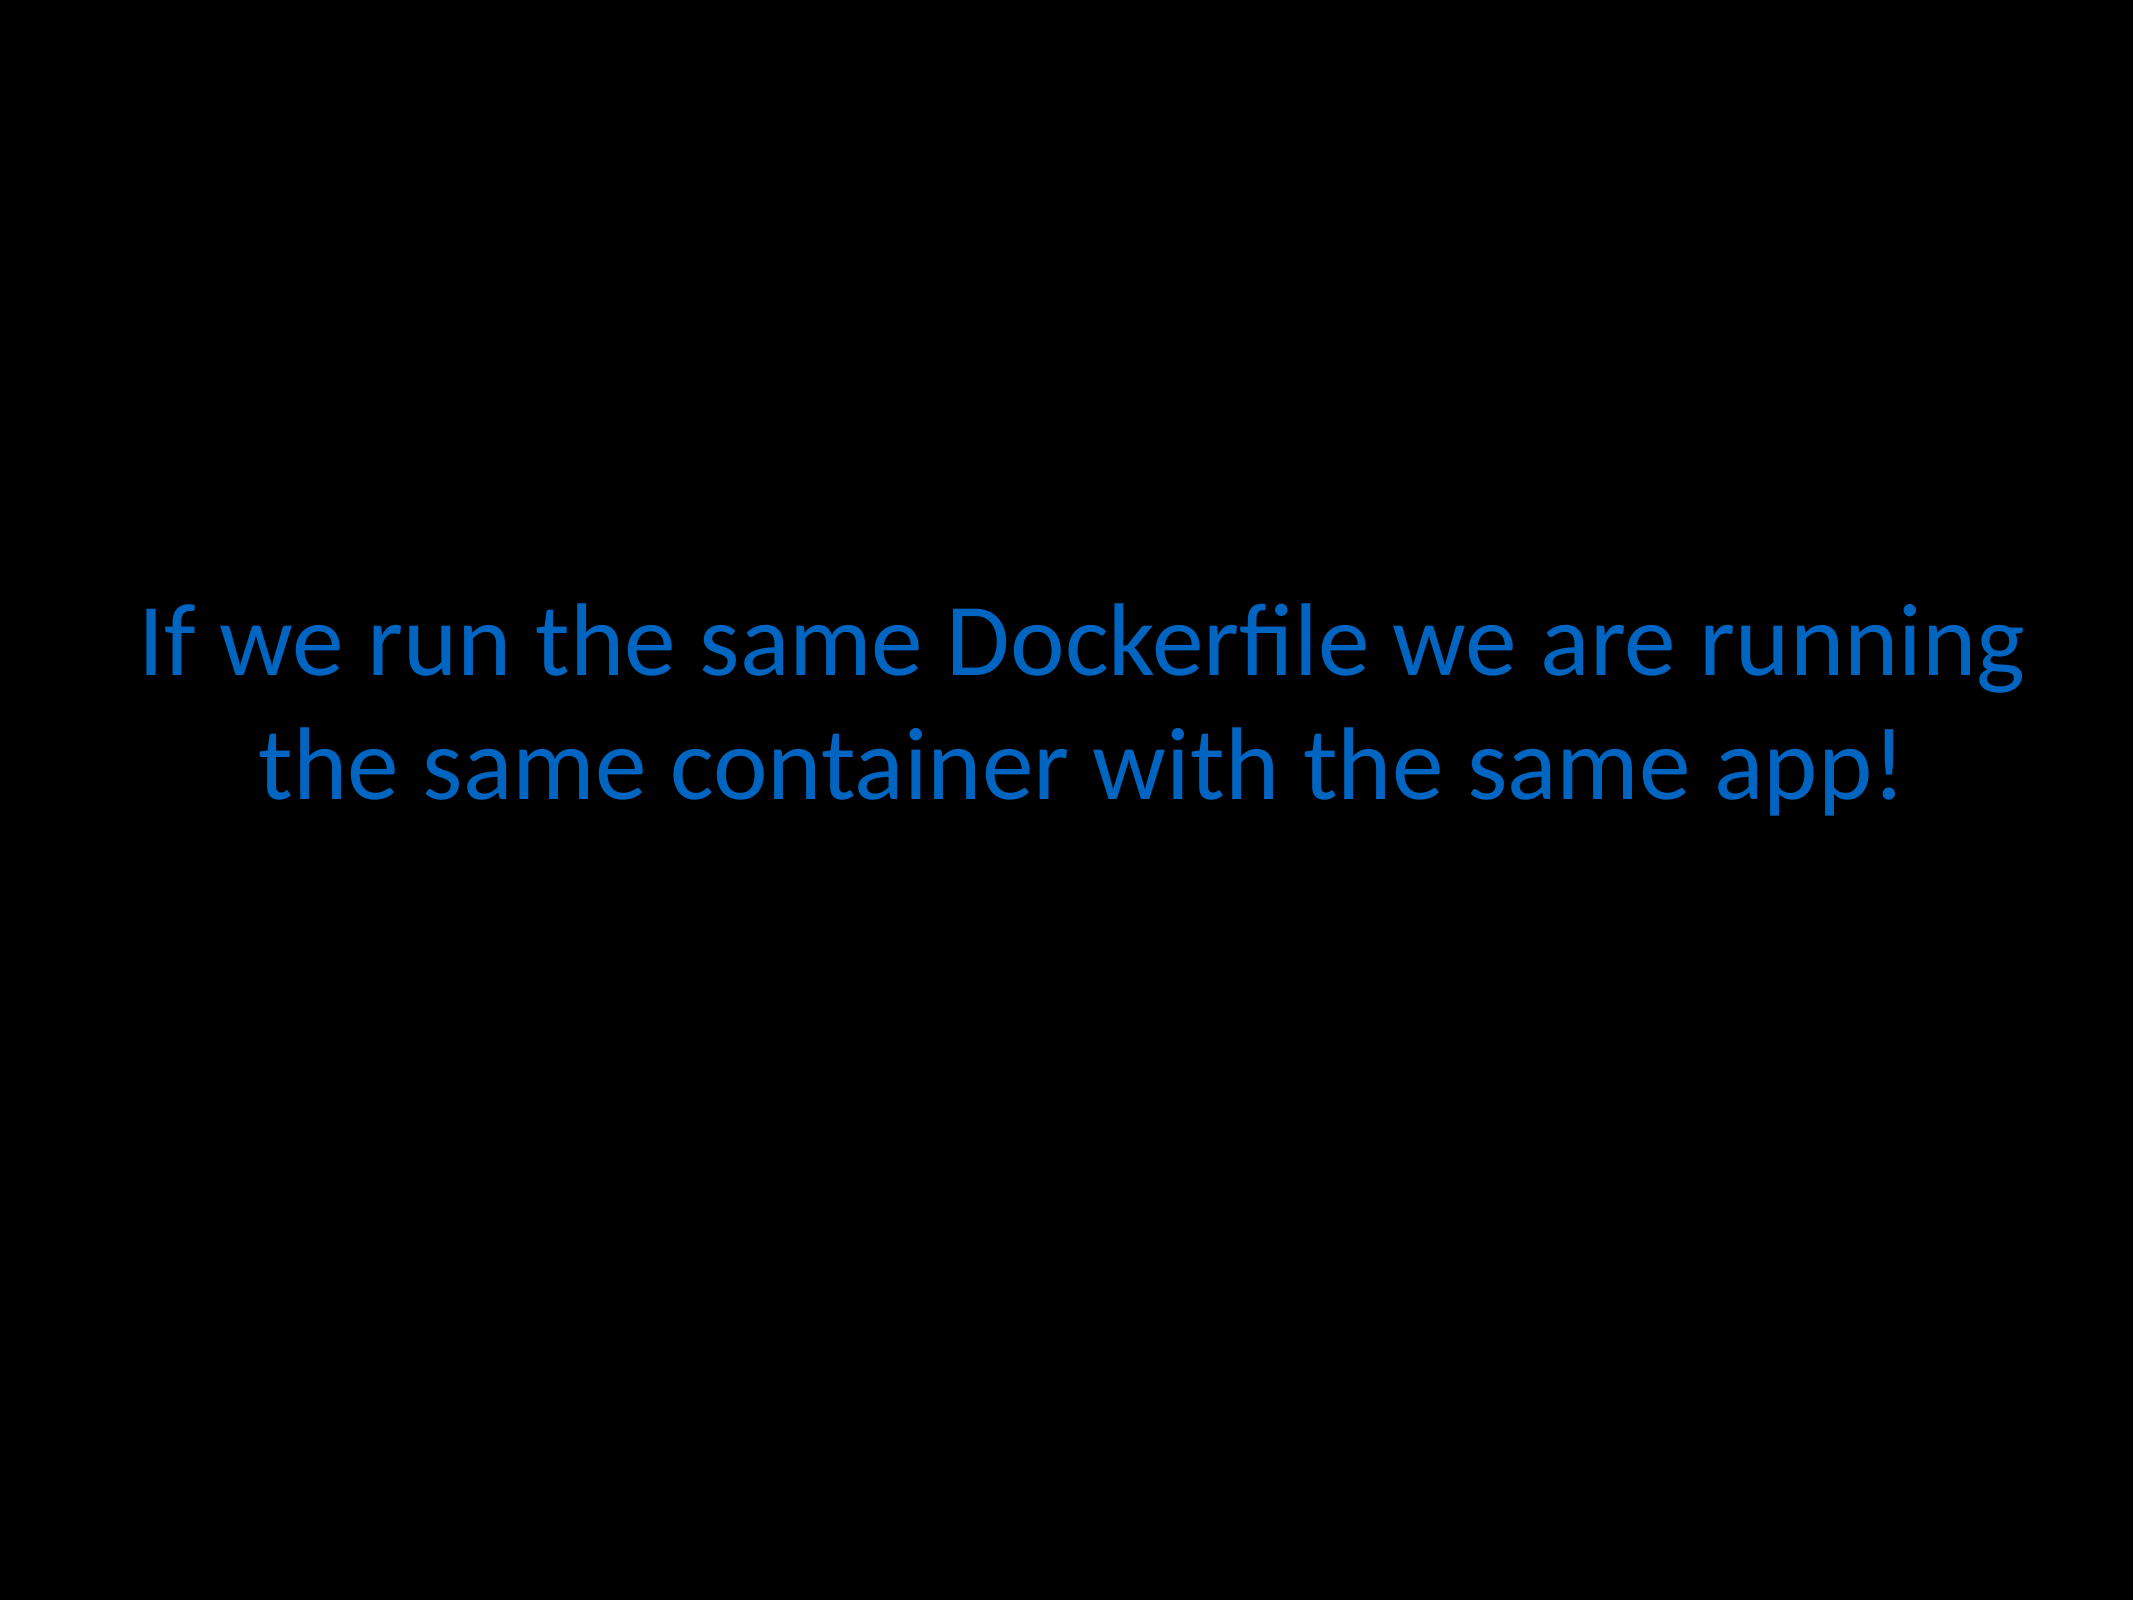

# If we run the same Dockerfile we are running the same container with the same app!